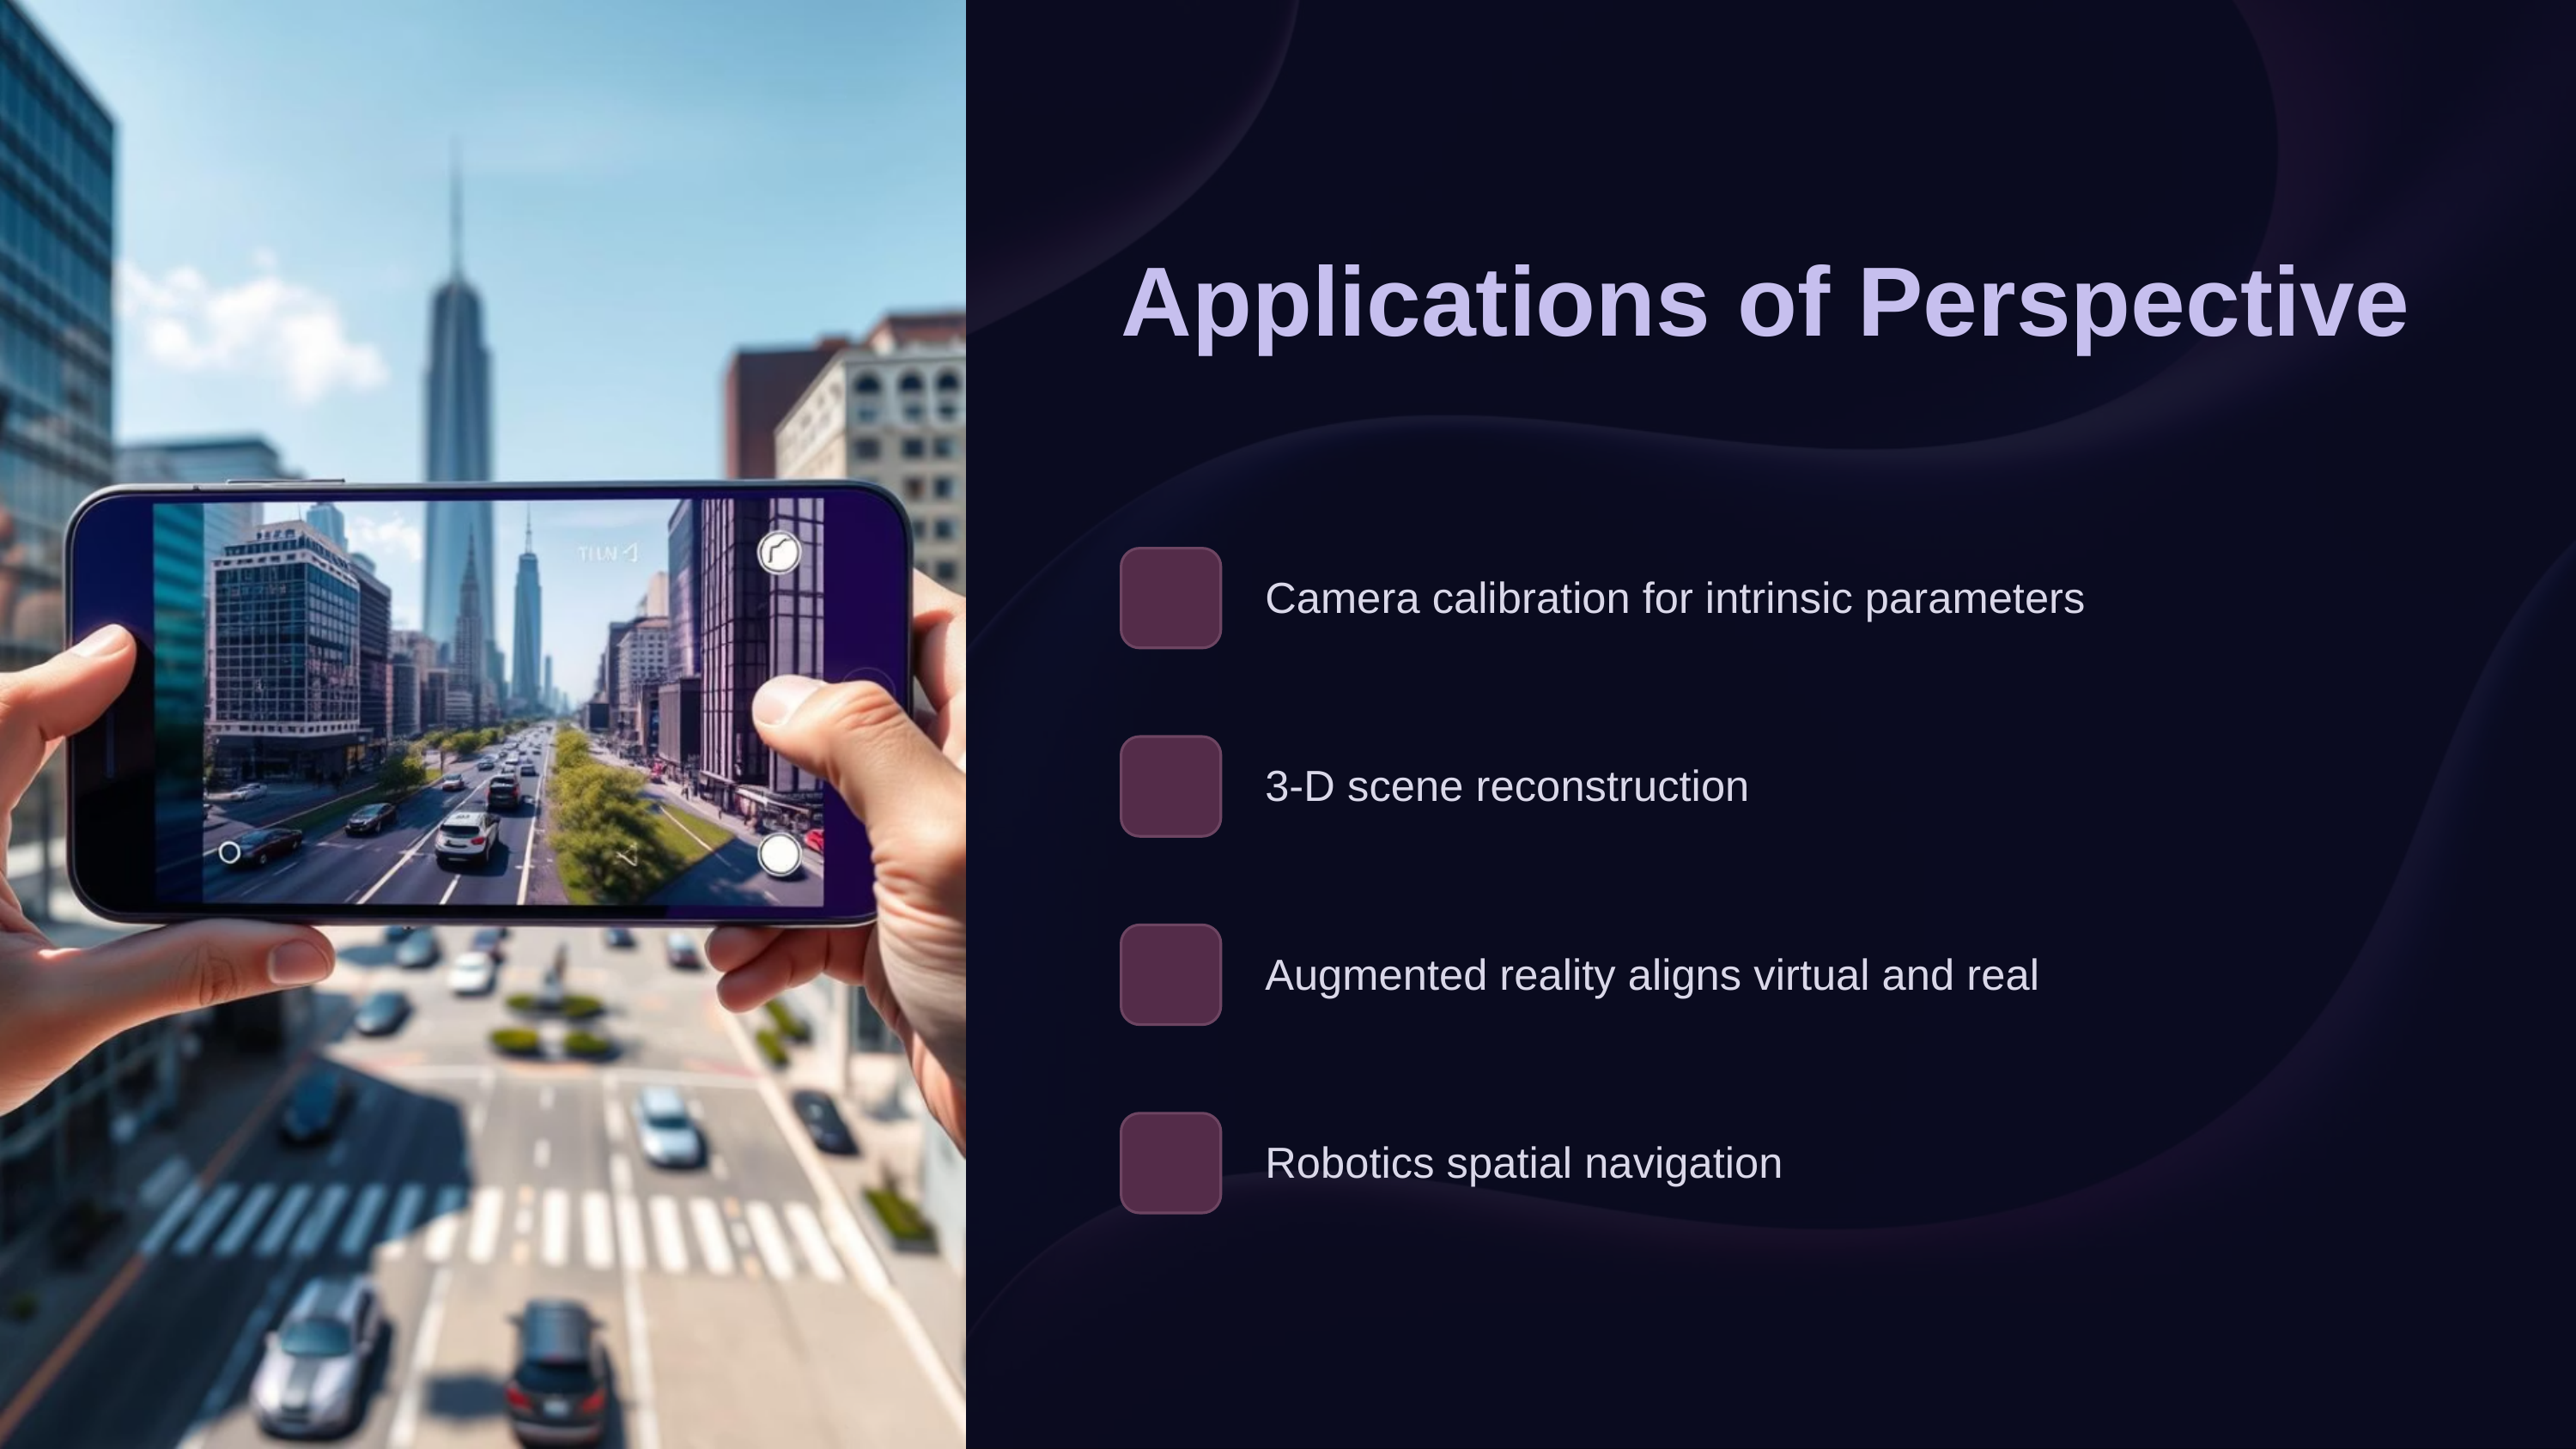

Applications of Perspective

Camera calibration for intrinsic parameters

3-D scene reconstruction

Augmented reality aligns virtual and real

Robotics spatial navigation